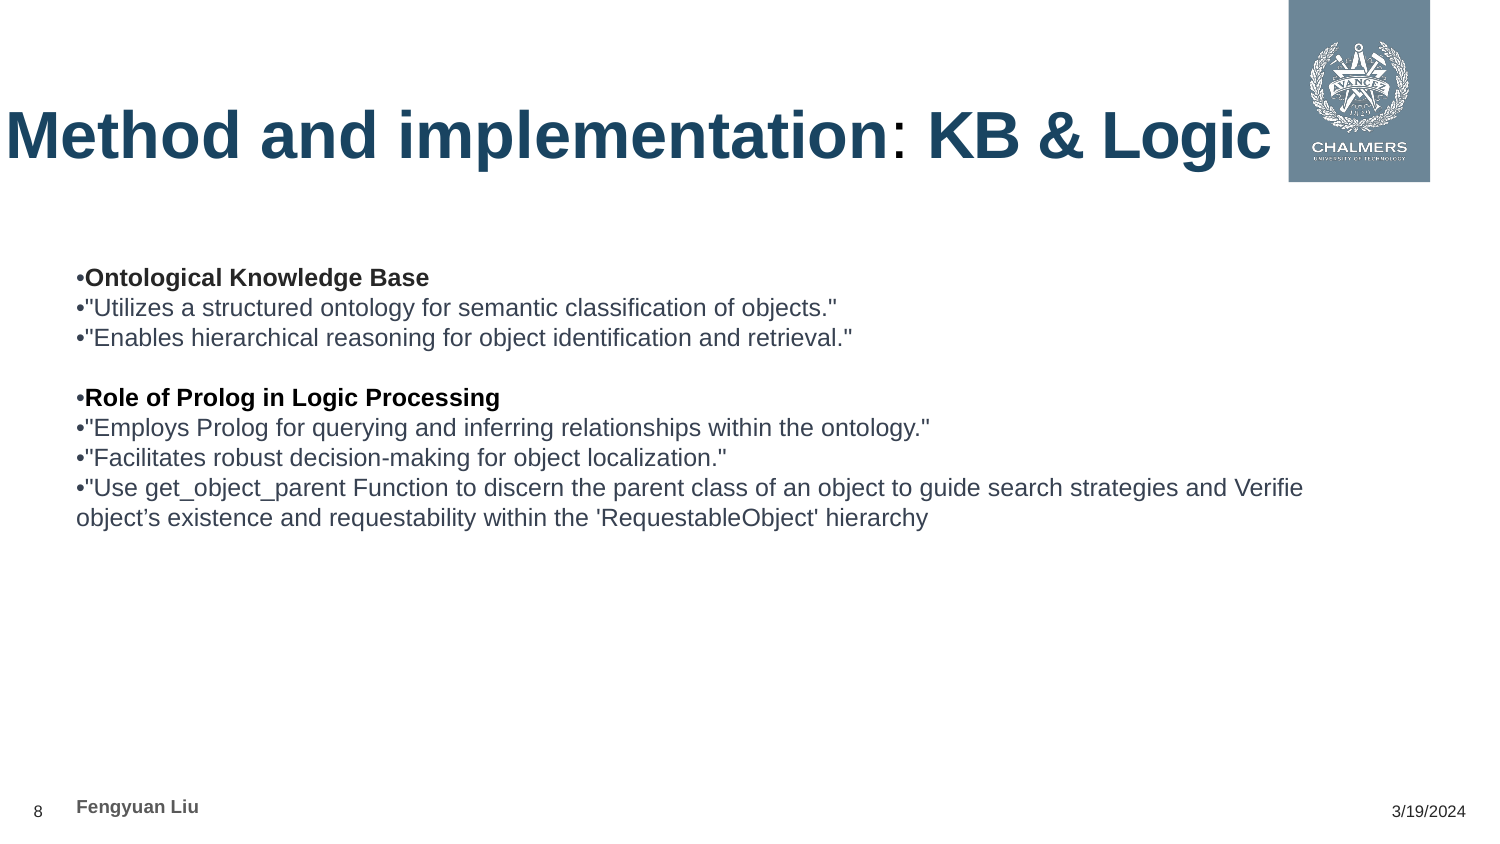

Method and implementation: KB & Logic
•Ontological Knowledge Base
•"Utilizes a structured ontology for semantic classification of objects."
•"Enables hierarchical reasoning for object identification and retrieval."

•Role of Prolog in Logic Processing
•"Employs Prolog for querying and inferring relationships within the ontology."
•"Facilitates robust decision-making for object localization."
•"Use get_object_parent Function to discern the parent class of an object to guide search strategies and Verifie object’s existence and requestability within the 'RequestableObject' hierarchy

Fengyuan Liu
8